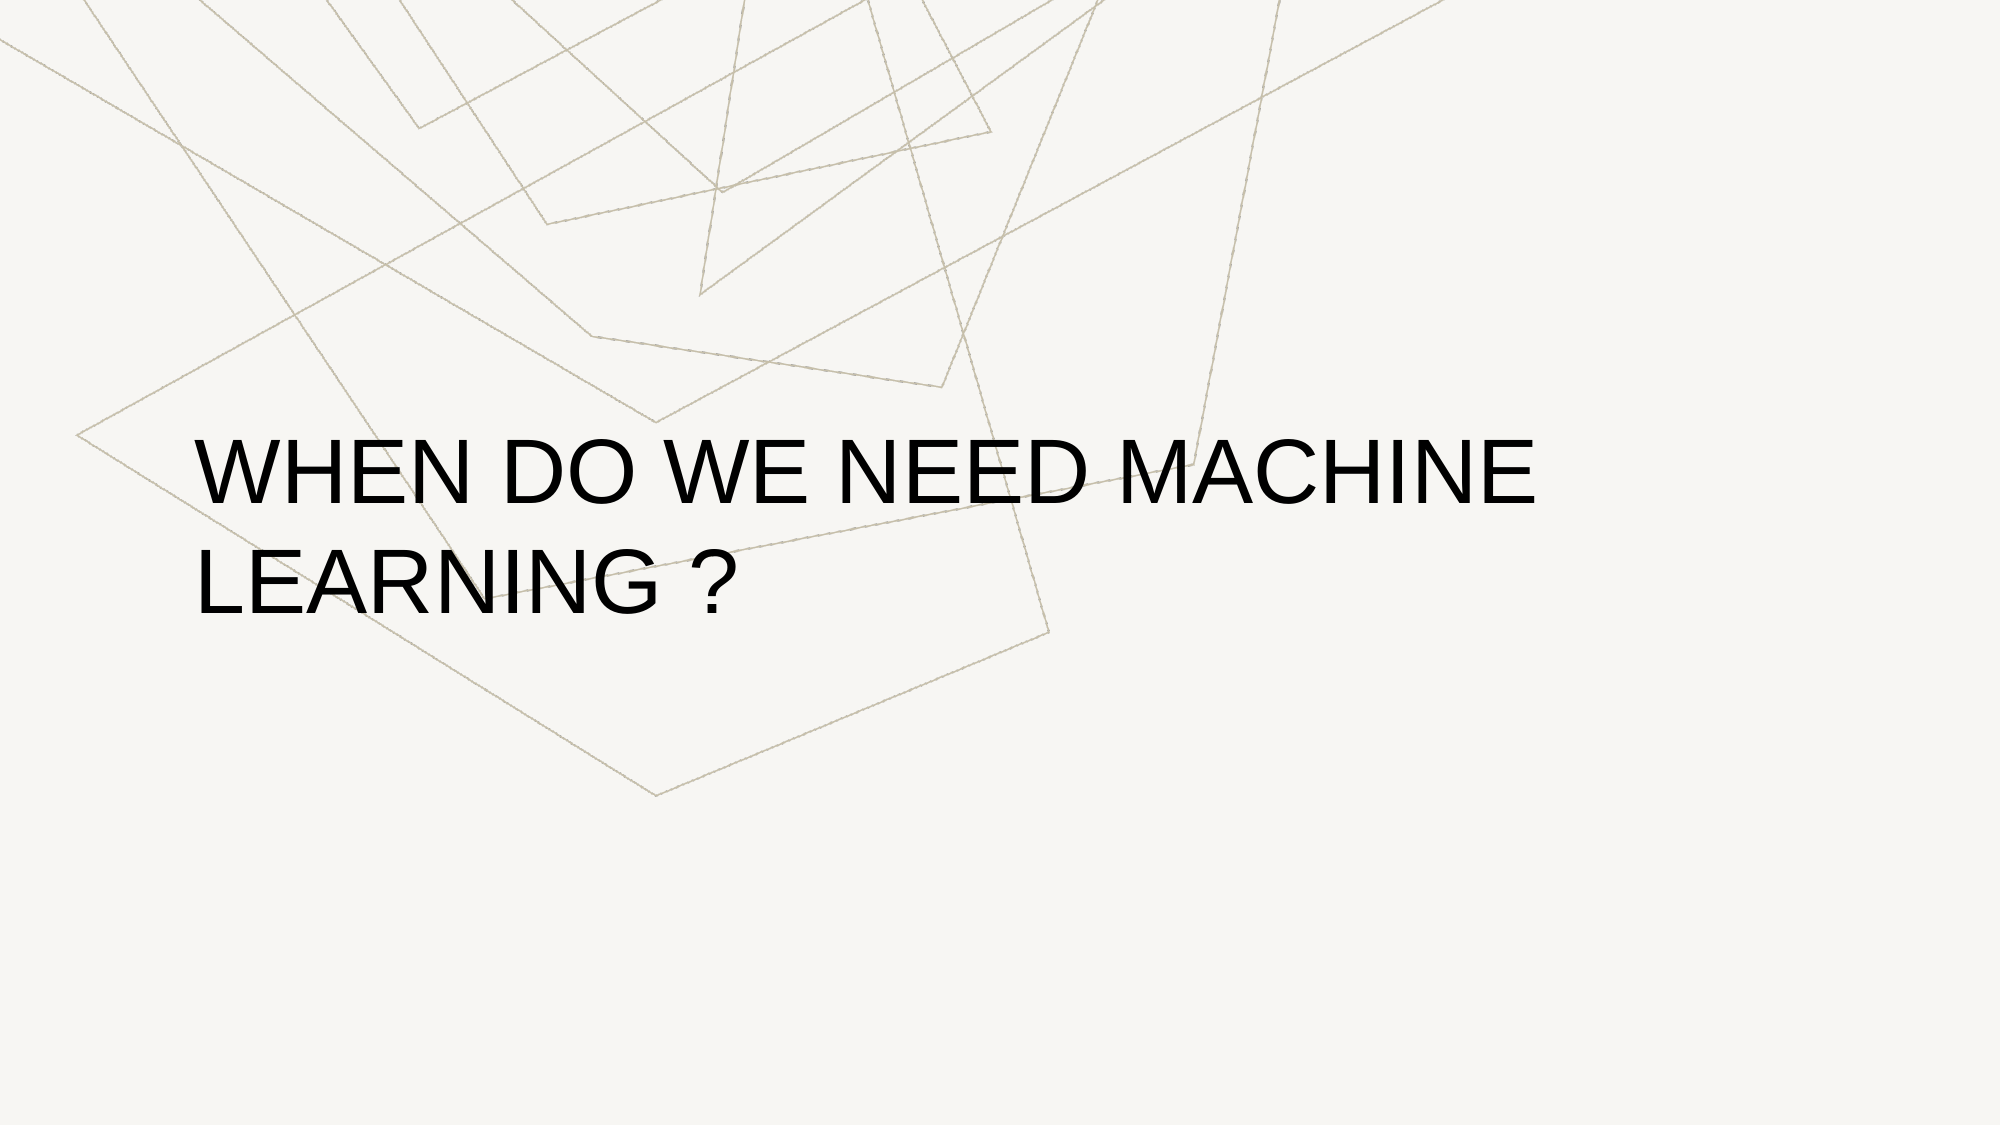

When do we need machine learning ?